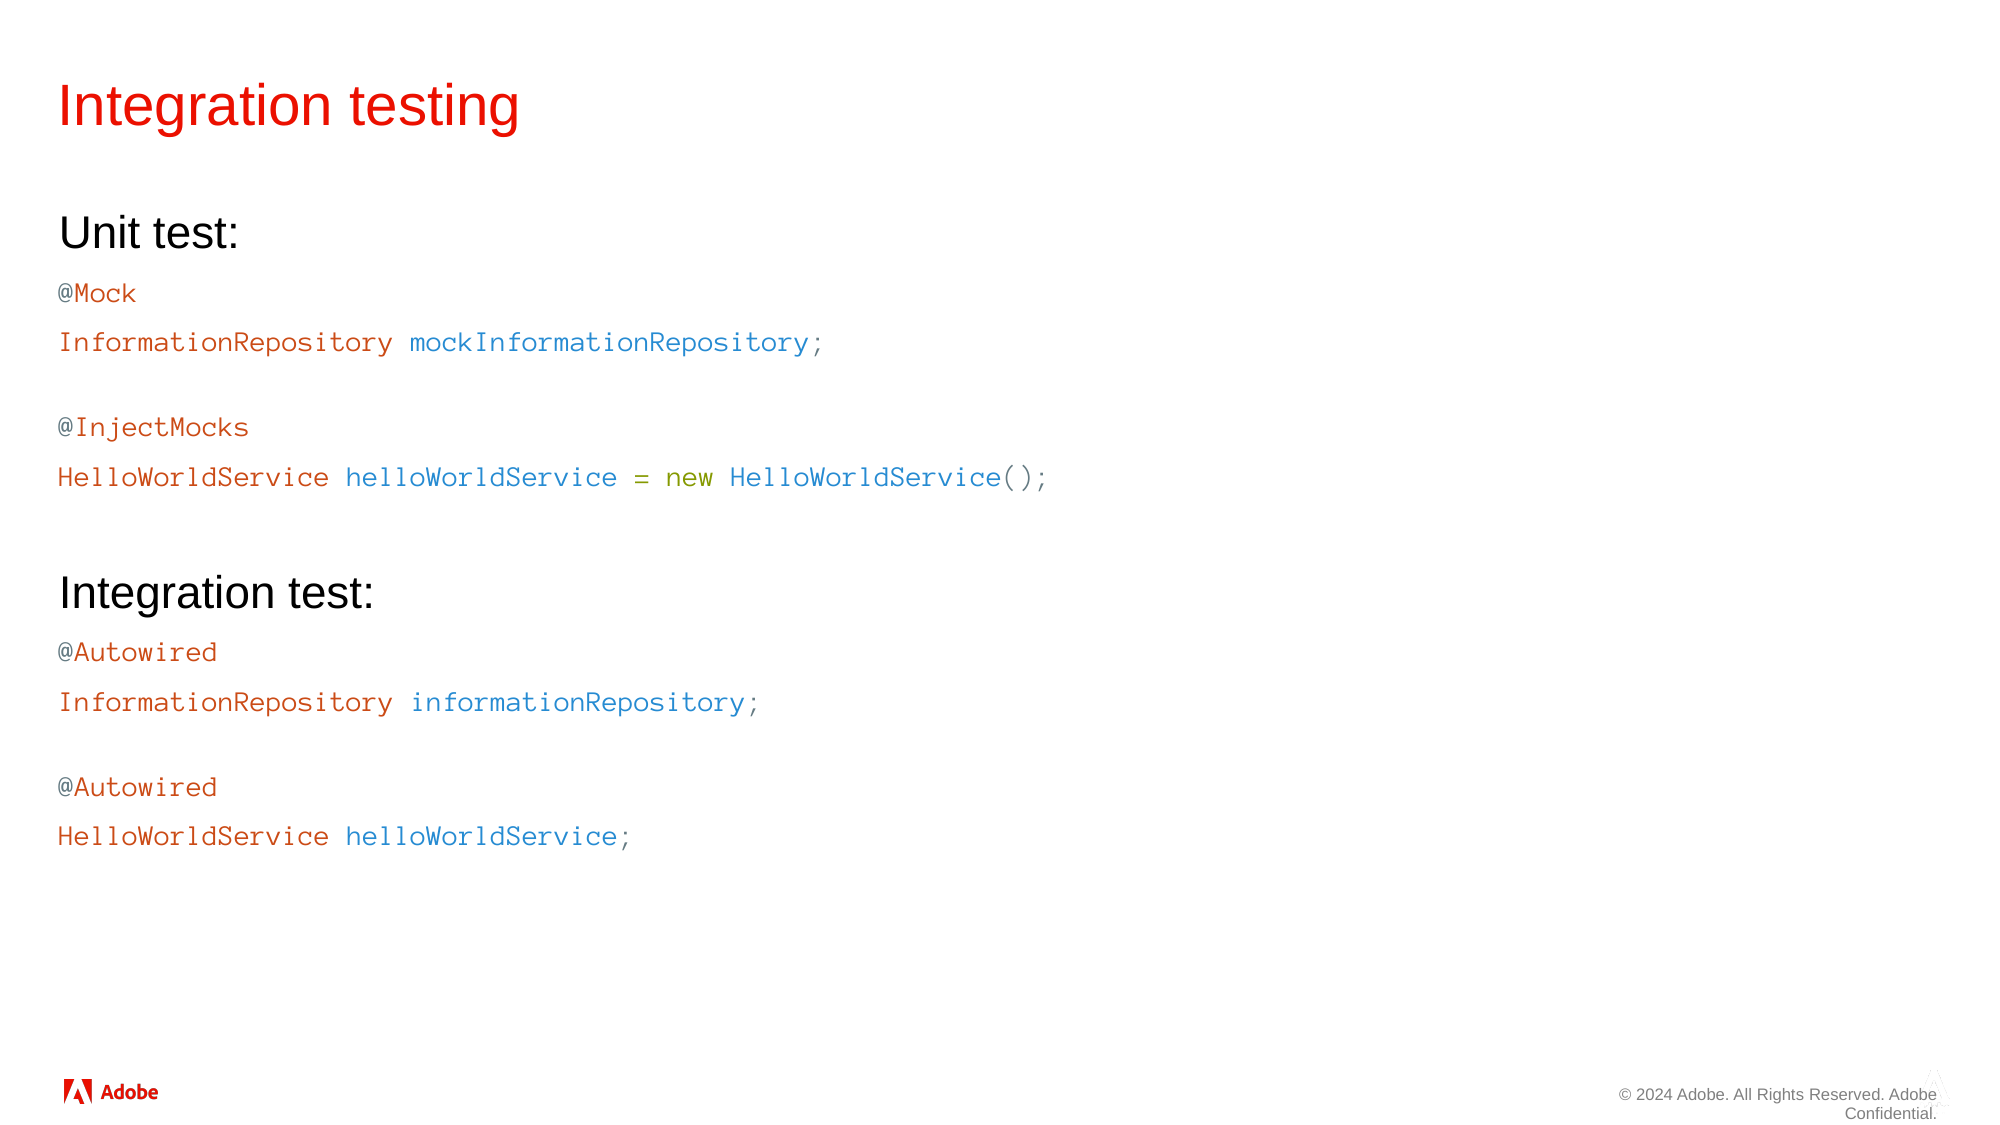

# Integration testing
Unit test:
@Mock
InformationRepository mockInformationRepository;
@InjectMocks
HelloWorldService helloWorldService = new HelloWorldService();
Integration test:
@Autowired
InformationRepository informationRepository;
@Autowired
HelloWorldService helloWorldService;